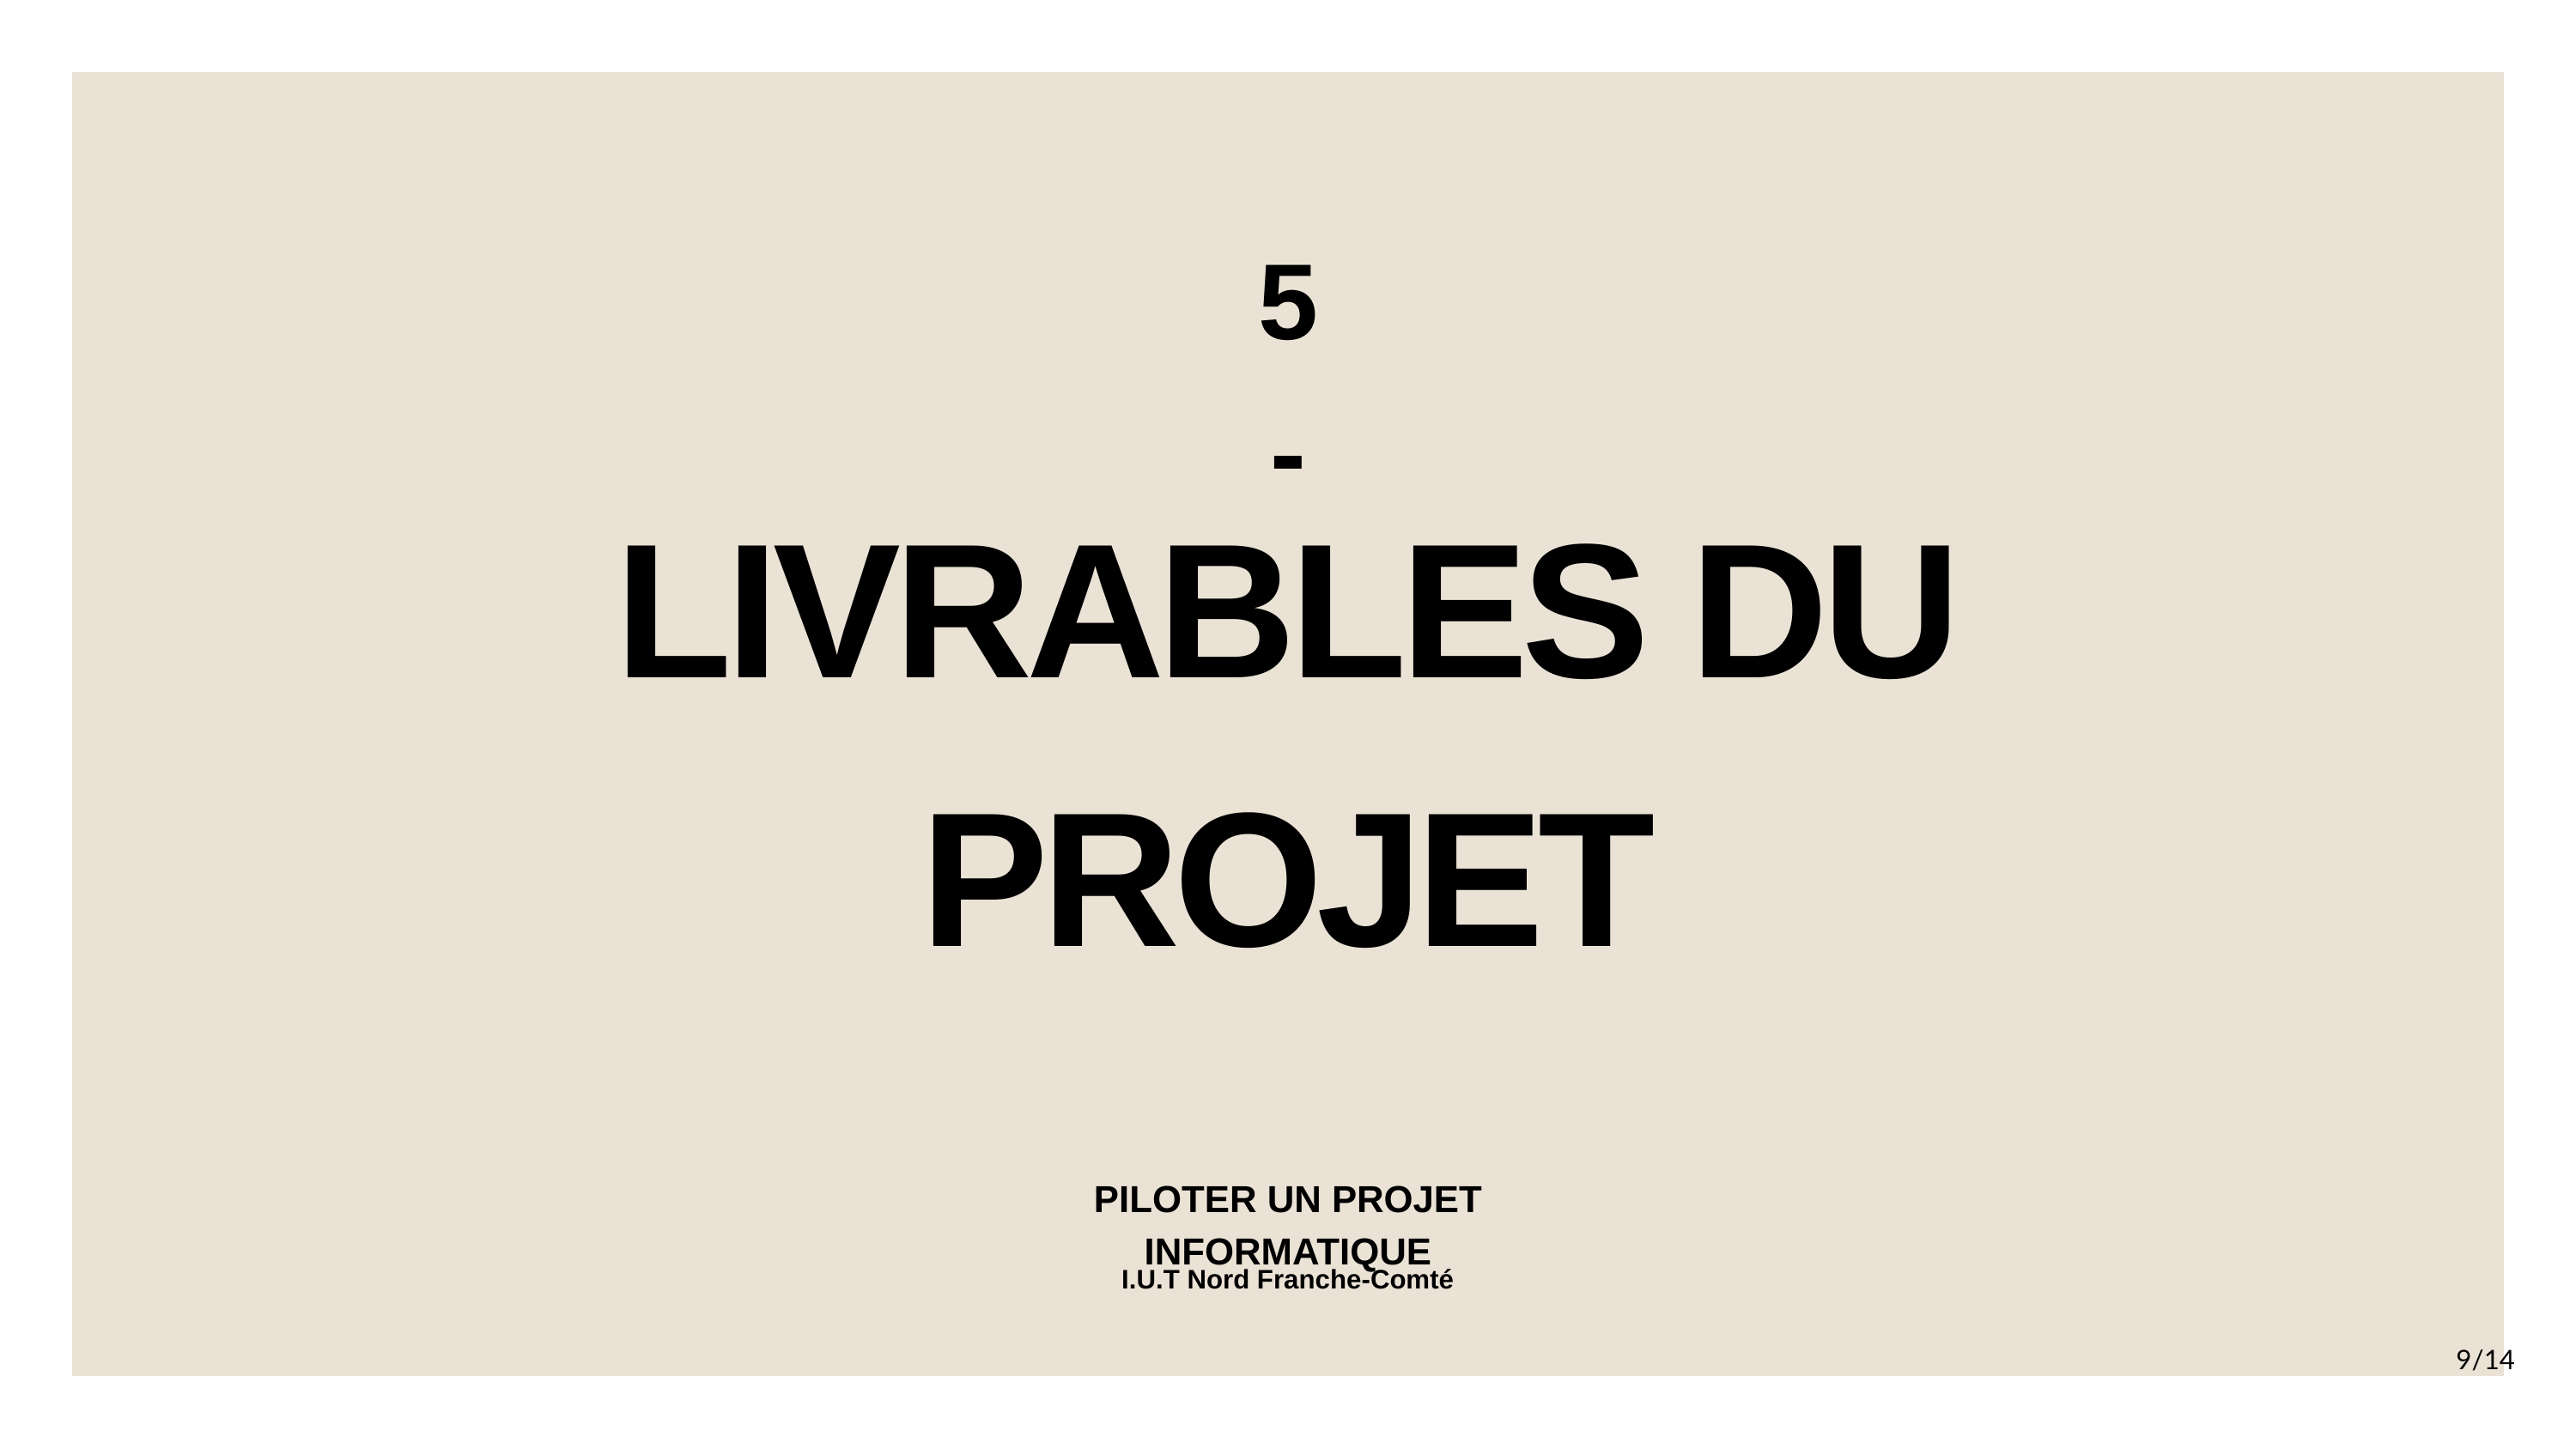

5
-
LIVRABLES DU
PROJET
PILOTER UN PROJET INFORMATIQUE

I.U.T Nord Franche-Comté

9/14